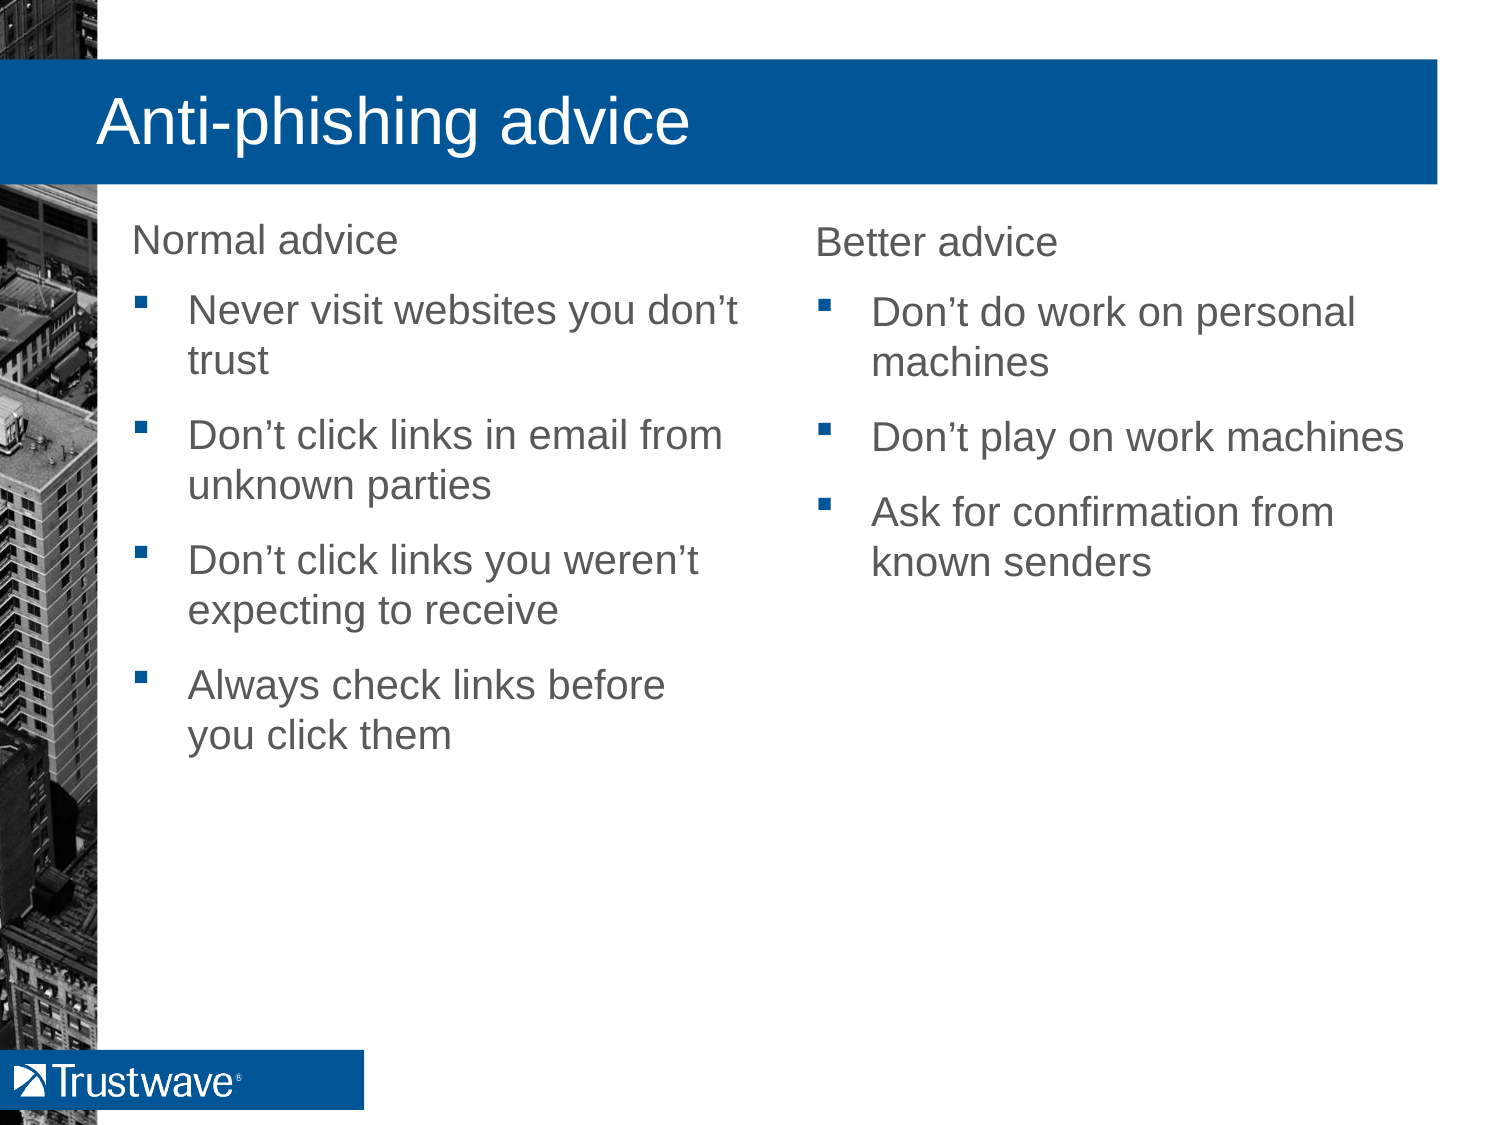

# Anti-phishing advice
Normal advice
Better advice
Never visit websites you don’t trust
Don’t click links in email from unknown parties
Don’t click links you weren’t expecting to receive
Always check links before you click them
Don’t do work on personal machines
Don’t play on work machines
Ask for confirmation from known senders